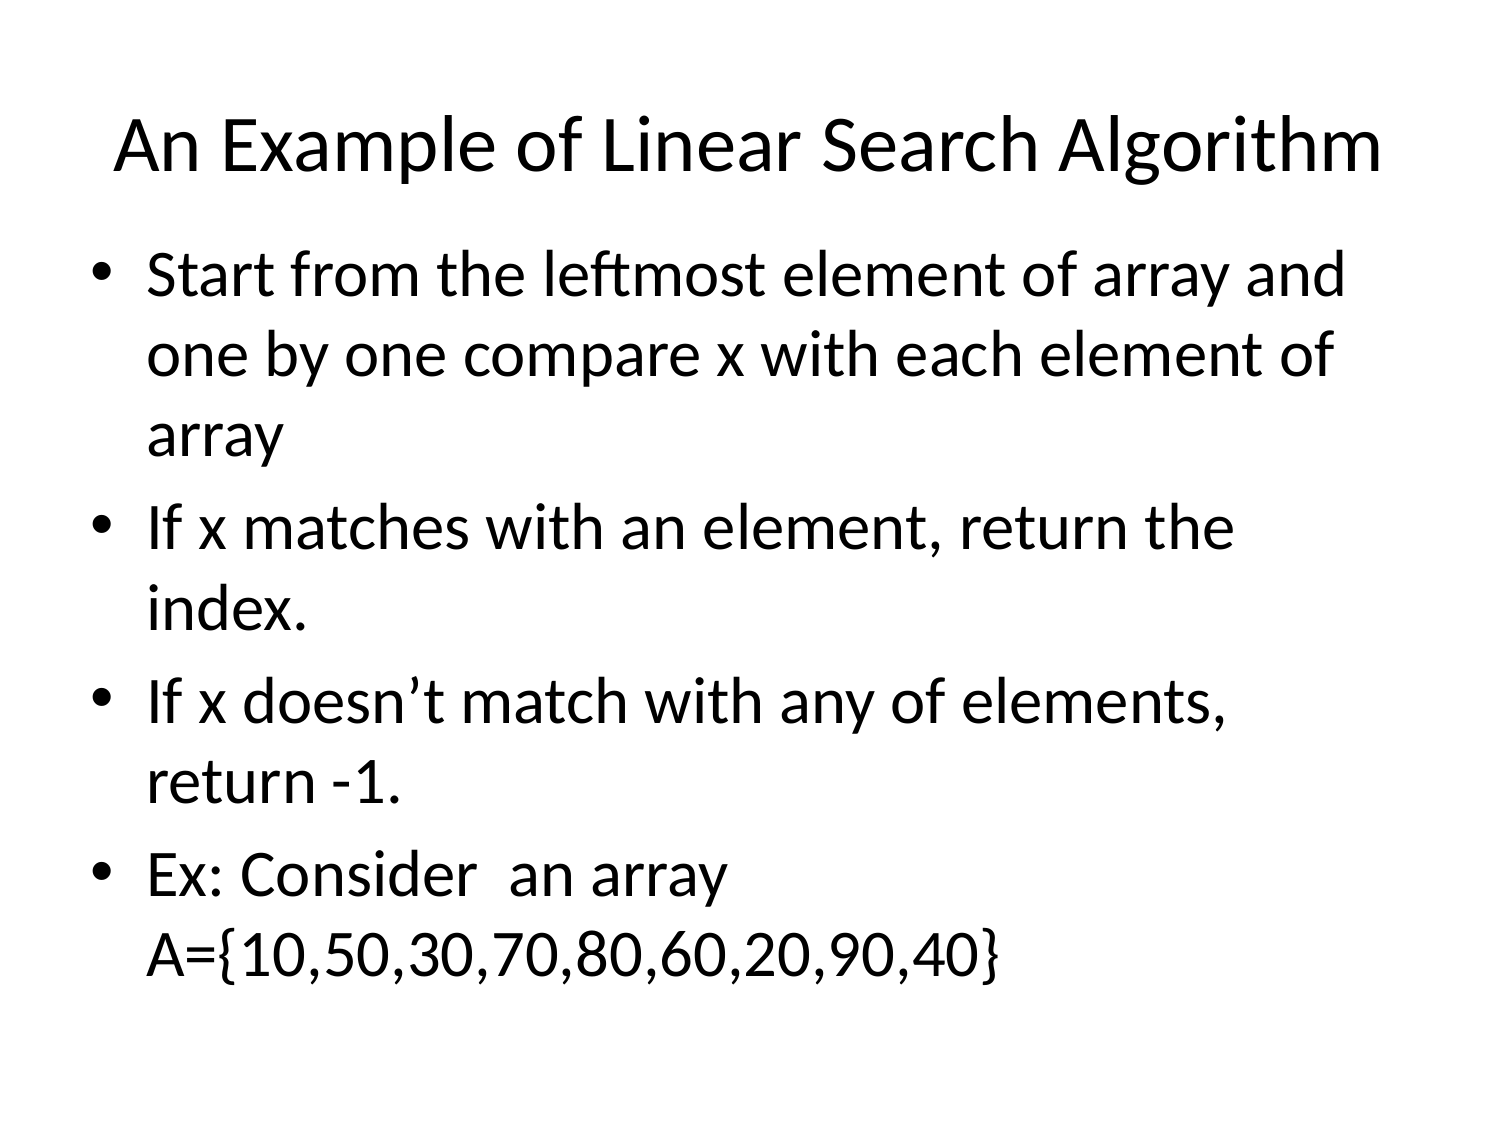

# An Example of Linear Search Algorithm
Start from the leftmost element of array and one by one compare x with each element of array
If x matches with an element, return the index.
If x doesn’t match with any of elements, return -1.
Ex: Consider  an array A={10,50,30,70,80,60,20,90,40}